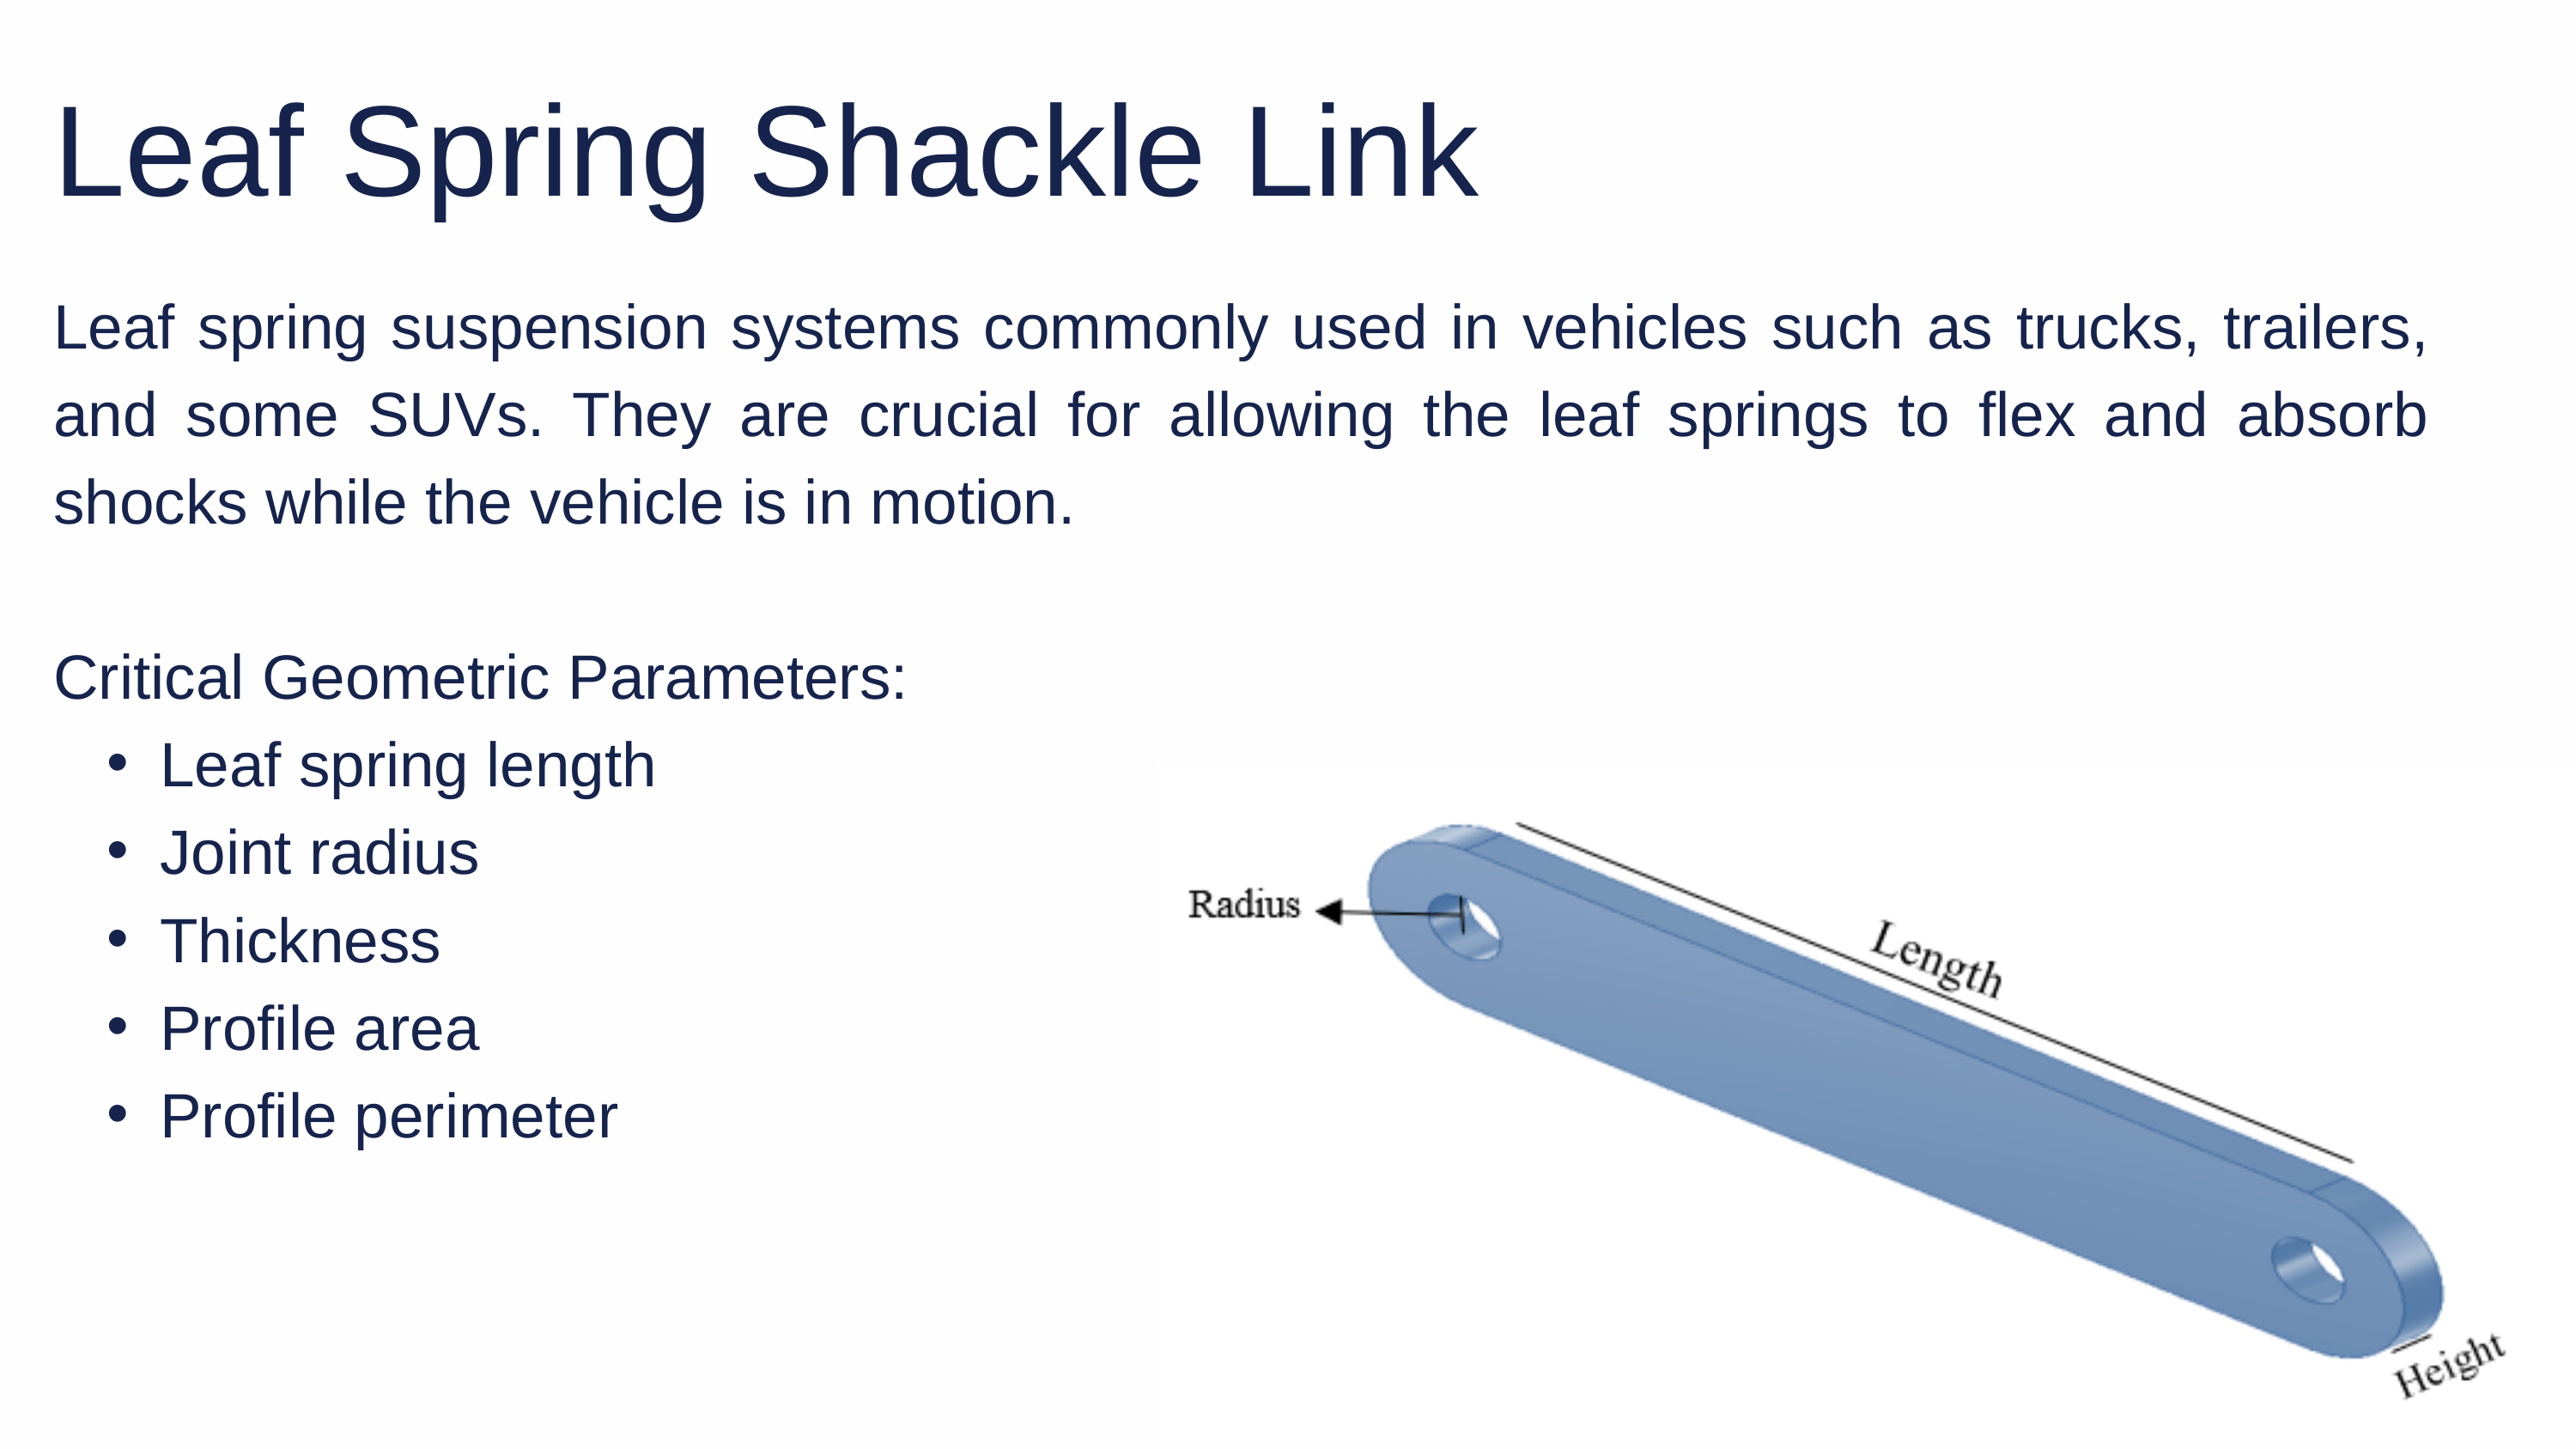

Leaf Spring Shackle Link
Leaf spring suspension systems commonly used in vehicles such as trucks, trailers, and some SUVs. They are crucial for allowing the leaf springs to flex and absorb shocks while the vehicle is in motion.

Critical Geometric Parameters:
Leaf spring length
Joint radius
Thickness
Profile area
Profile perimeter